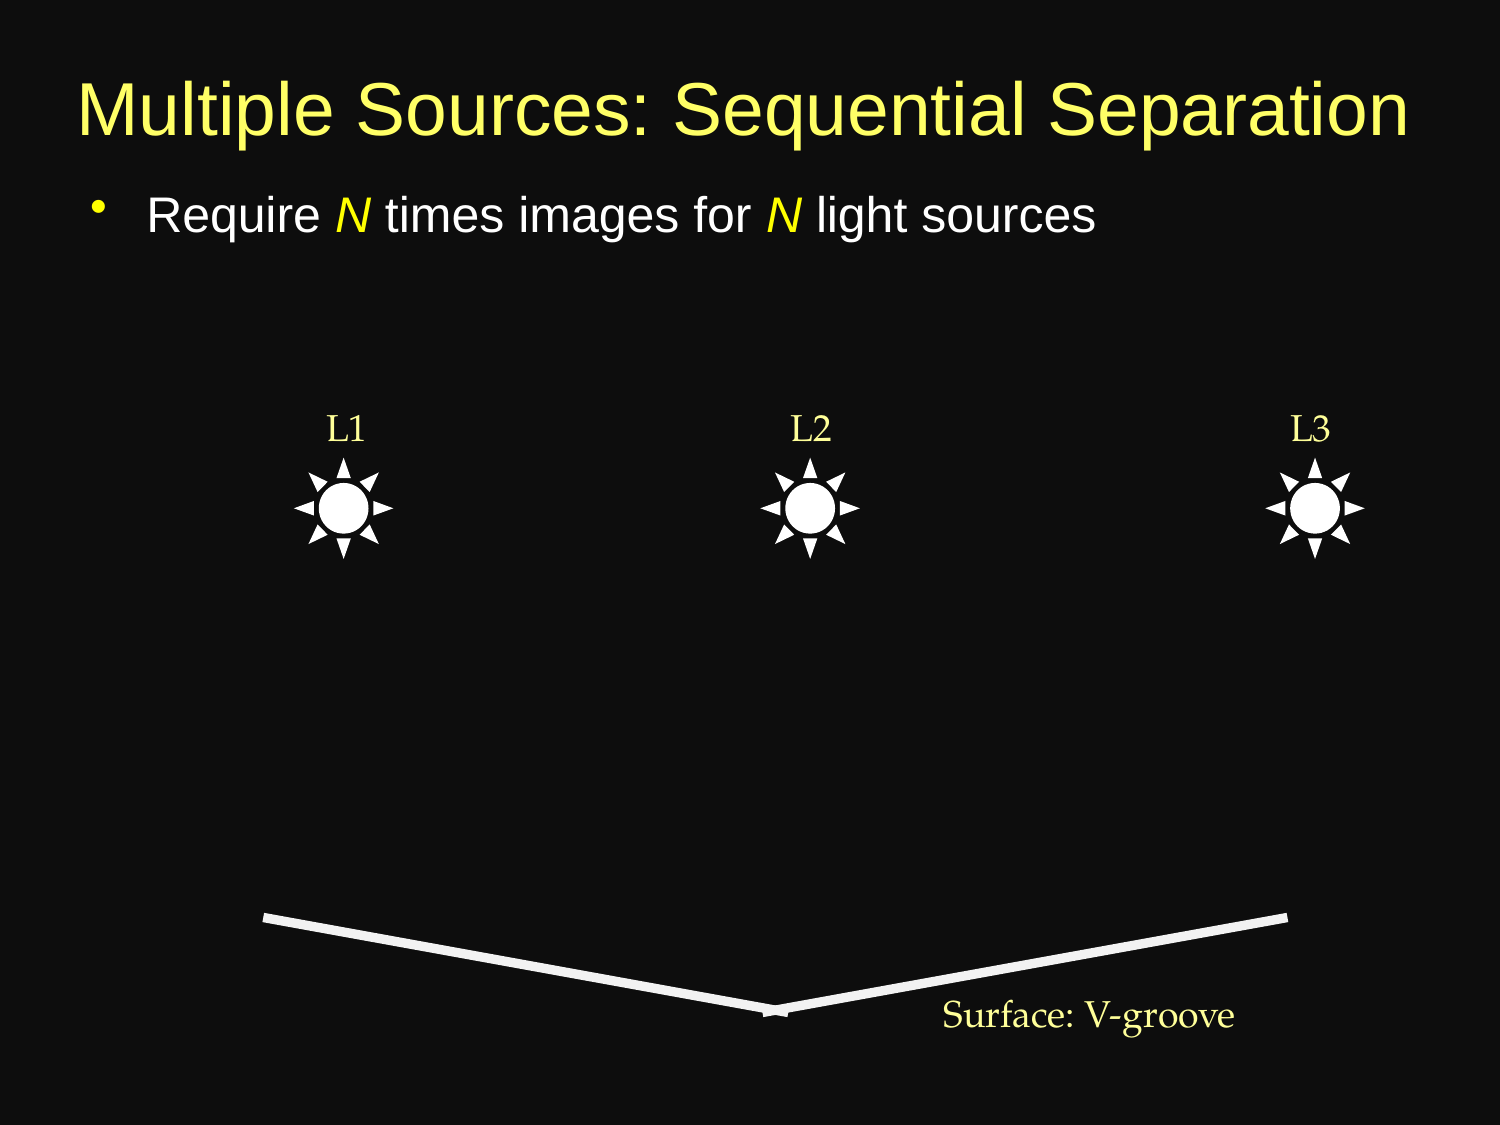

# Multiple Sources: Sequential Separation
Require N times images for N light sources
L1
L2
L3

Surface: V-groove